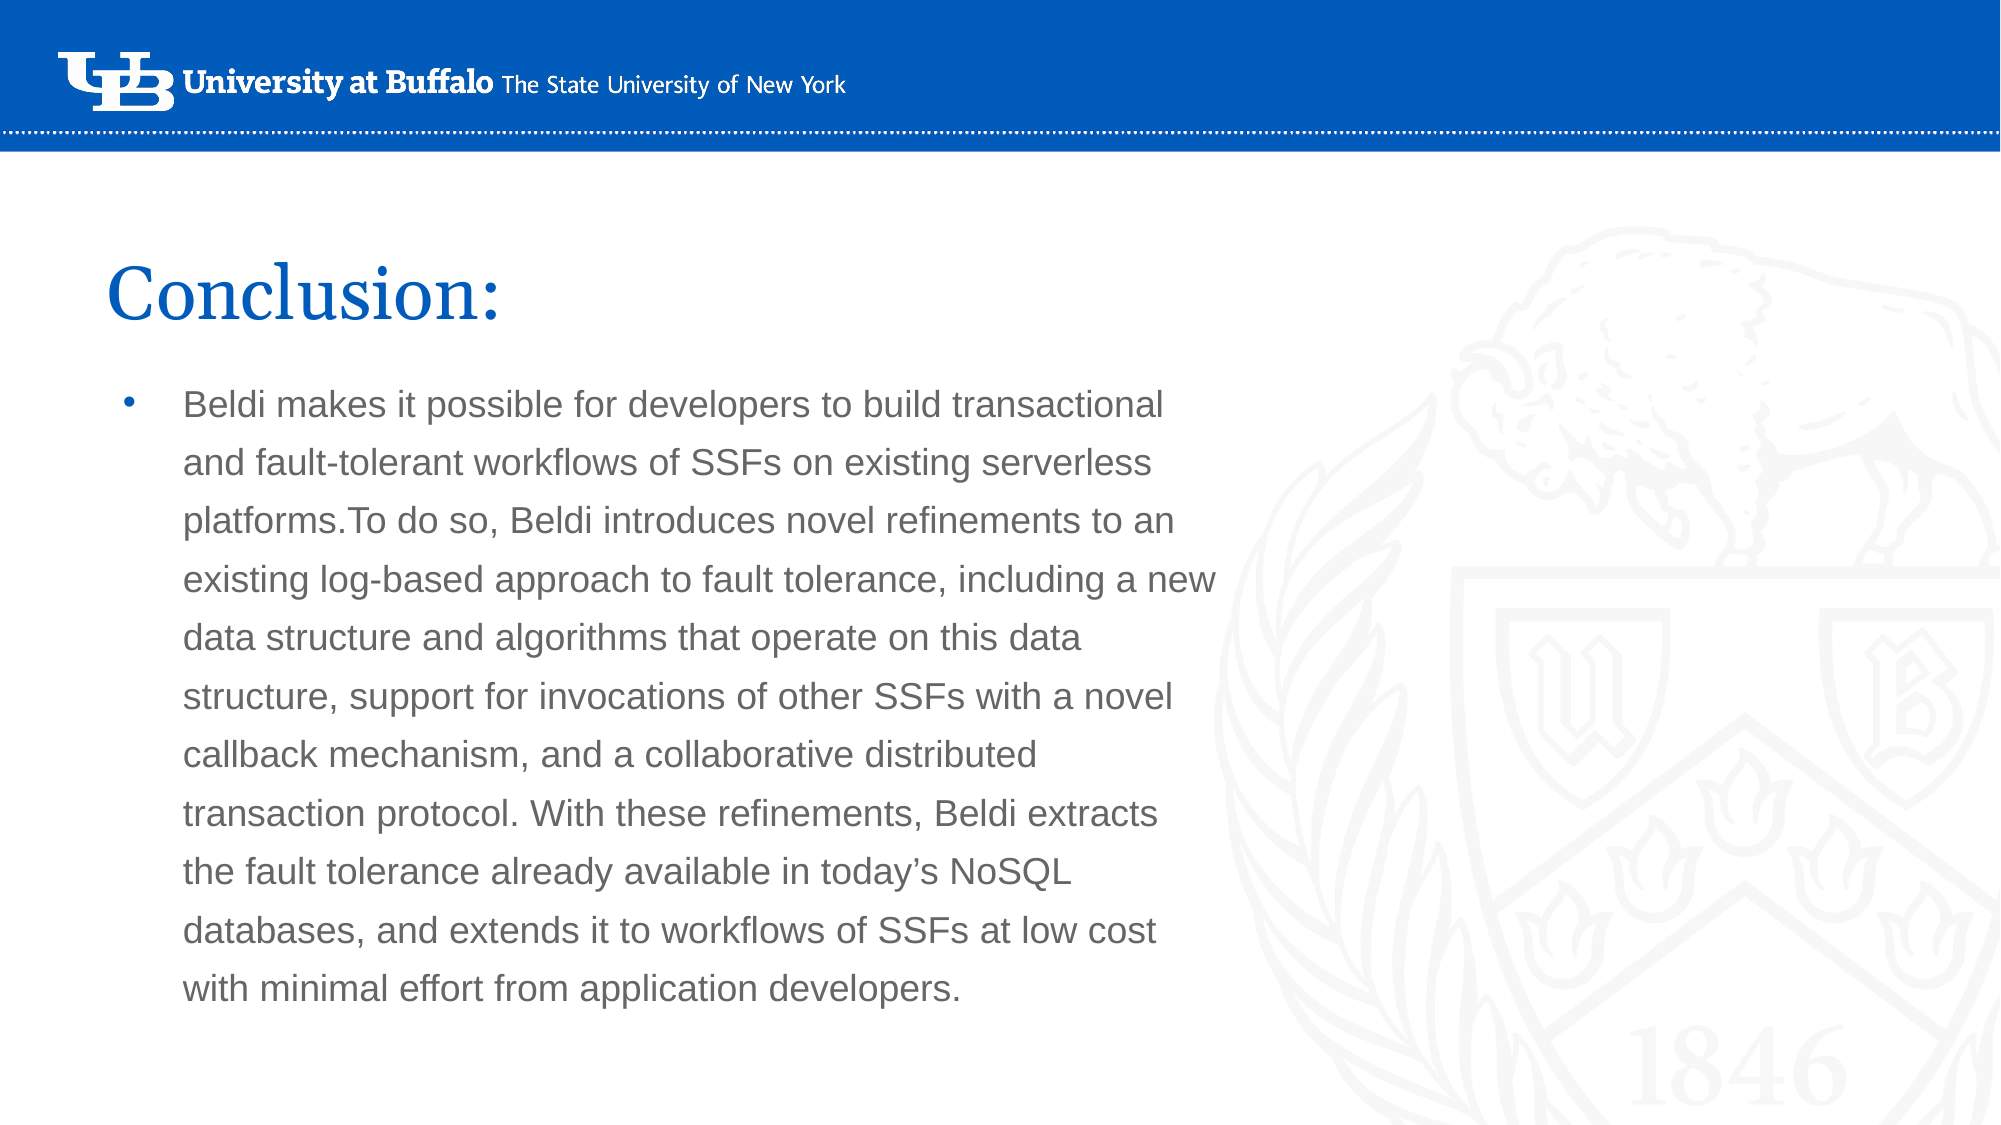

# Conclusion:
Beldi makes it possible for developers to build transactional and fault-tolerant workflows of SSFs on existing serverless platforms.To do so, Beldi introduces novel refinements to an existing log-based approach to fault tolerance, including a new data structure and algorithms that operate on this data structure, support for invocations of other SSFs with a novel callback mechanism, and a collaborative distributed transaction protocol. With these refinements, Beldi extracts the fault tolerance already available in today’s NoSQL databases, and extends it to workflows of SSFs at low cost with minimal effort from application developers.